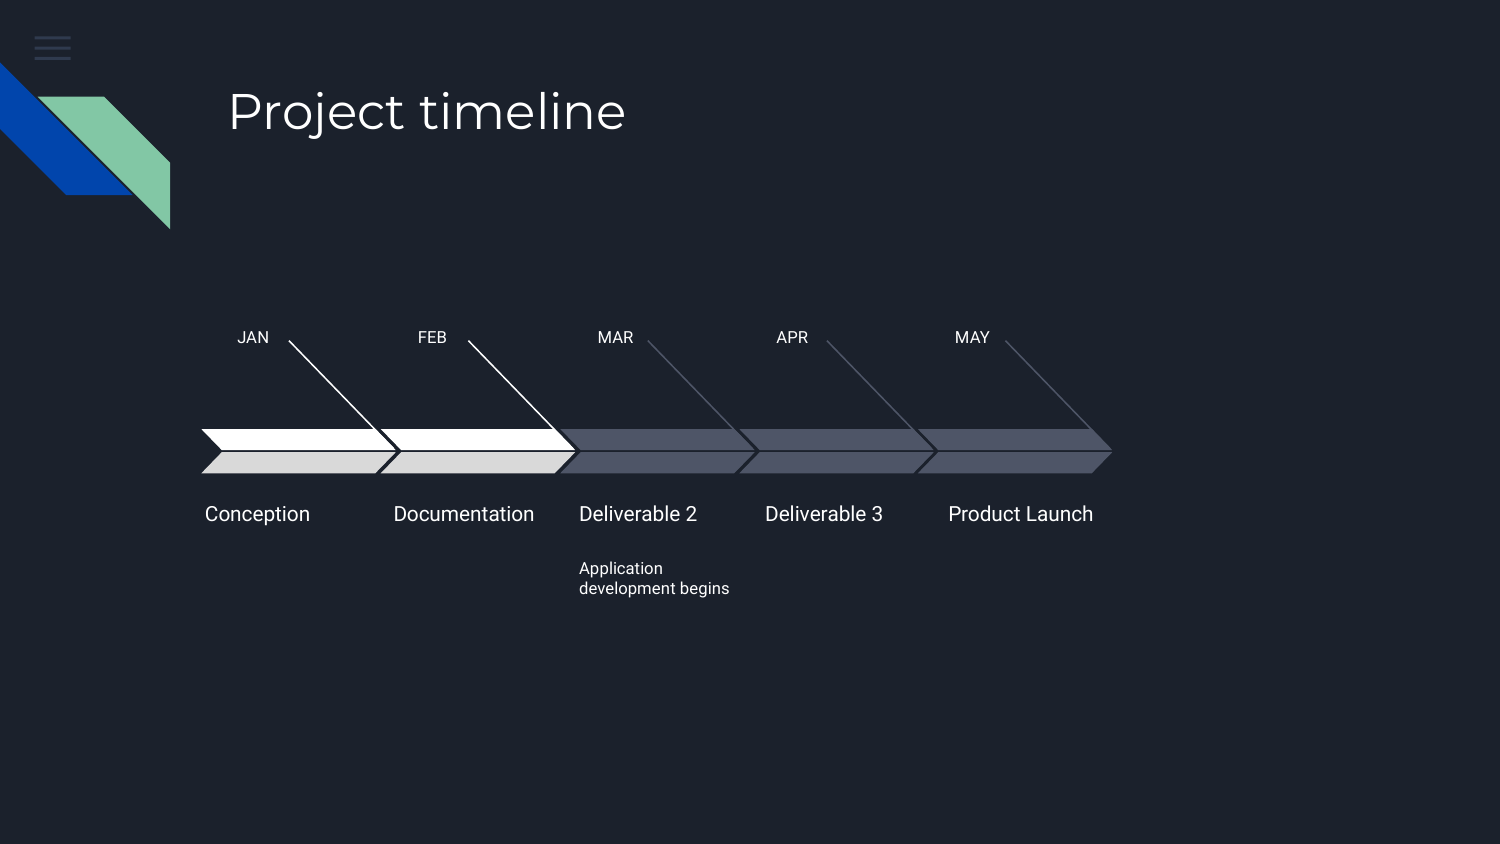

# Project timeline
JAN

FEB

MAR

APR

MAY

Conception
Deliverable 2
Deliverable 3
Documentation
Product Launch

Application development begins